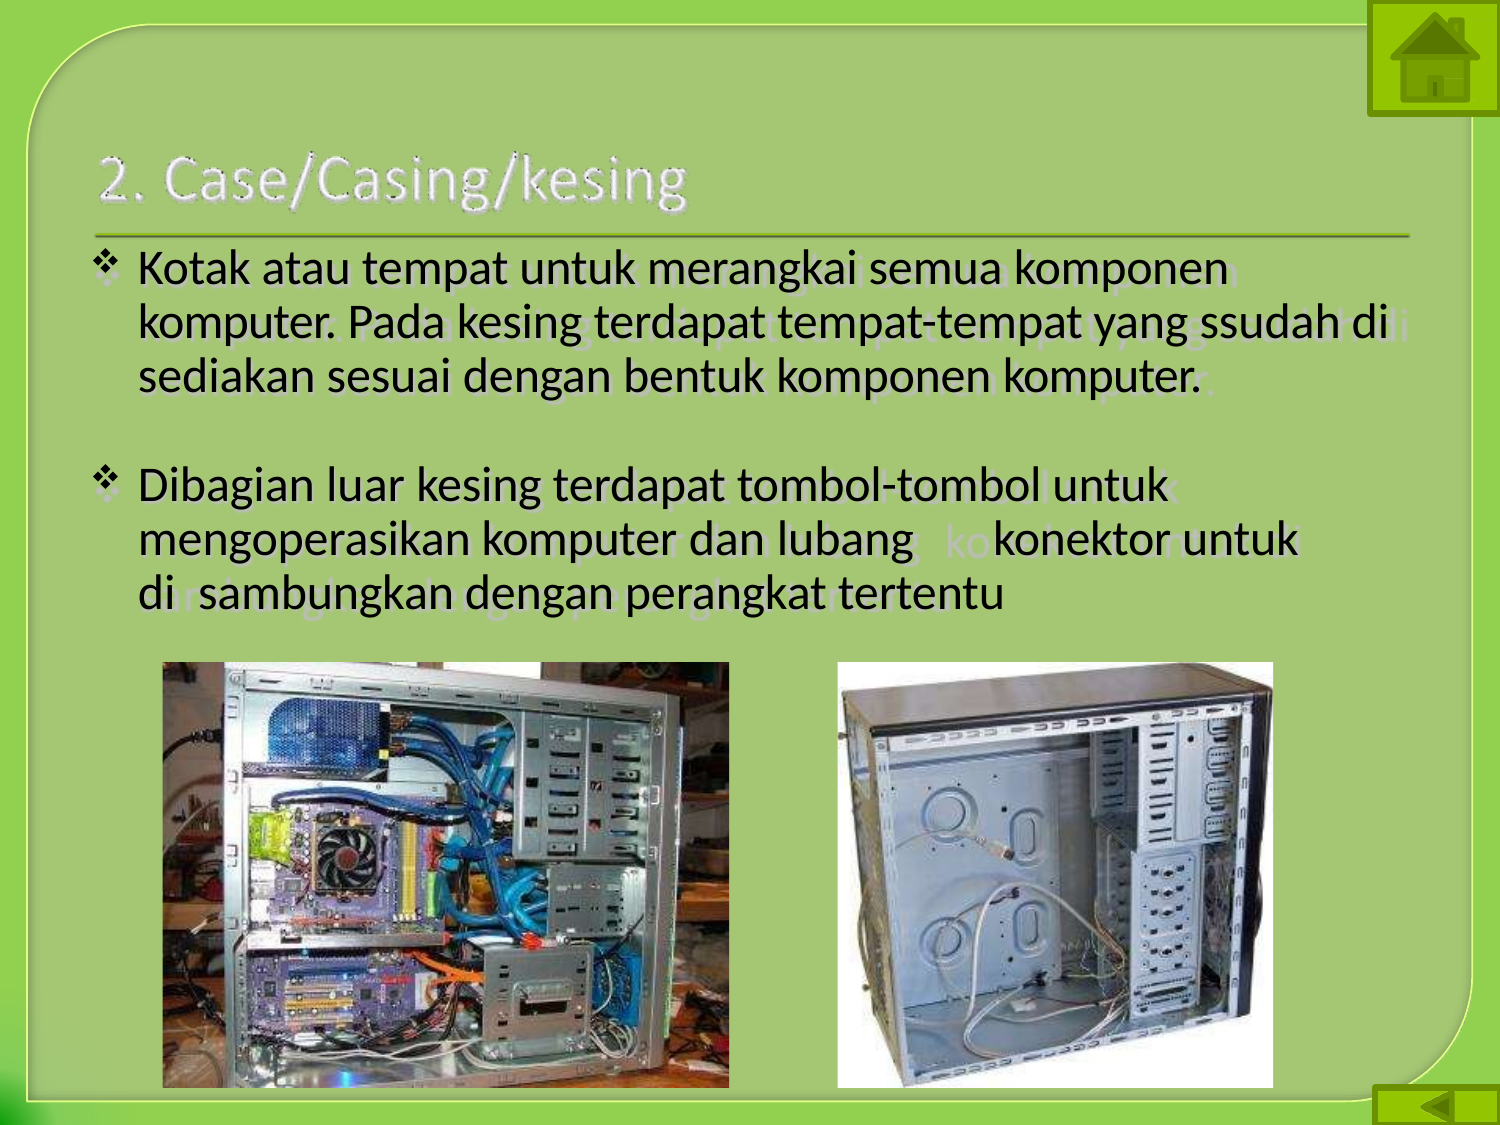

Kotak atau tempat untuk merangkai semua komponen  komputer. Pada kesing terdapat tempat-tempat yang ssudah di  sediakan sesuai dengan bentuk komponen komputer.

Dibagian luar kesing terdapat tombol-tombol untuk  mengoperasikan komputer dan lubang	konektor untuk di  sambungkan dengan perangkat tertentu